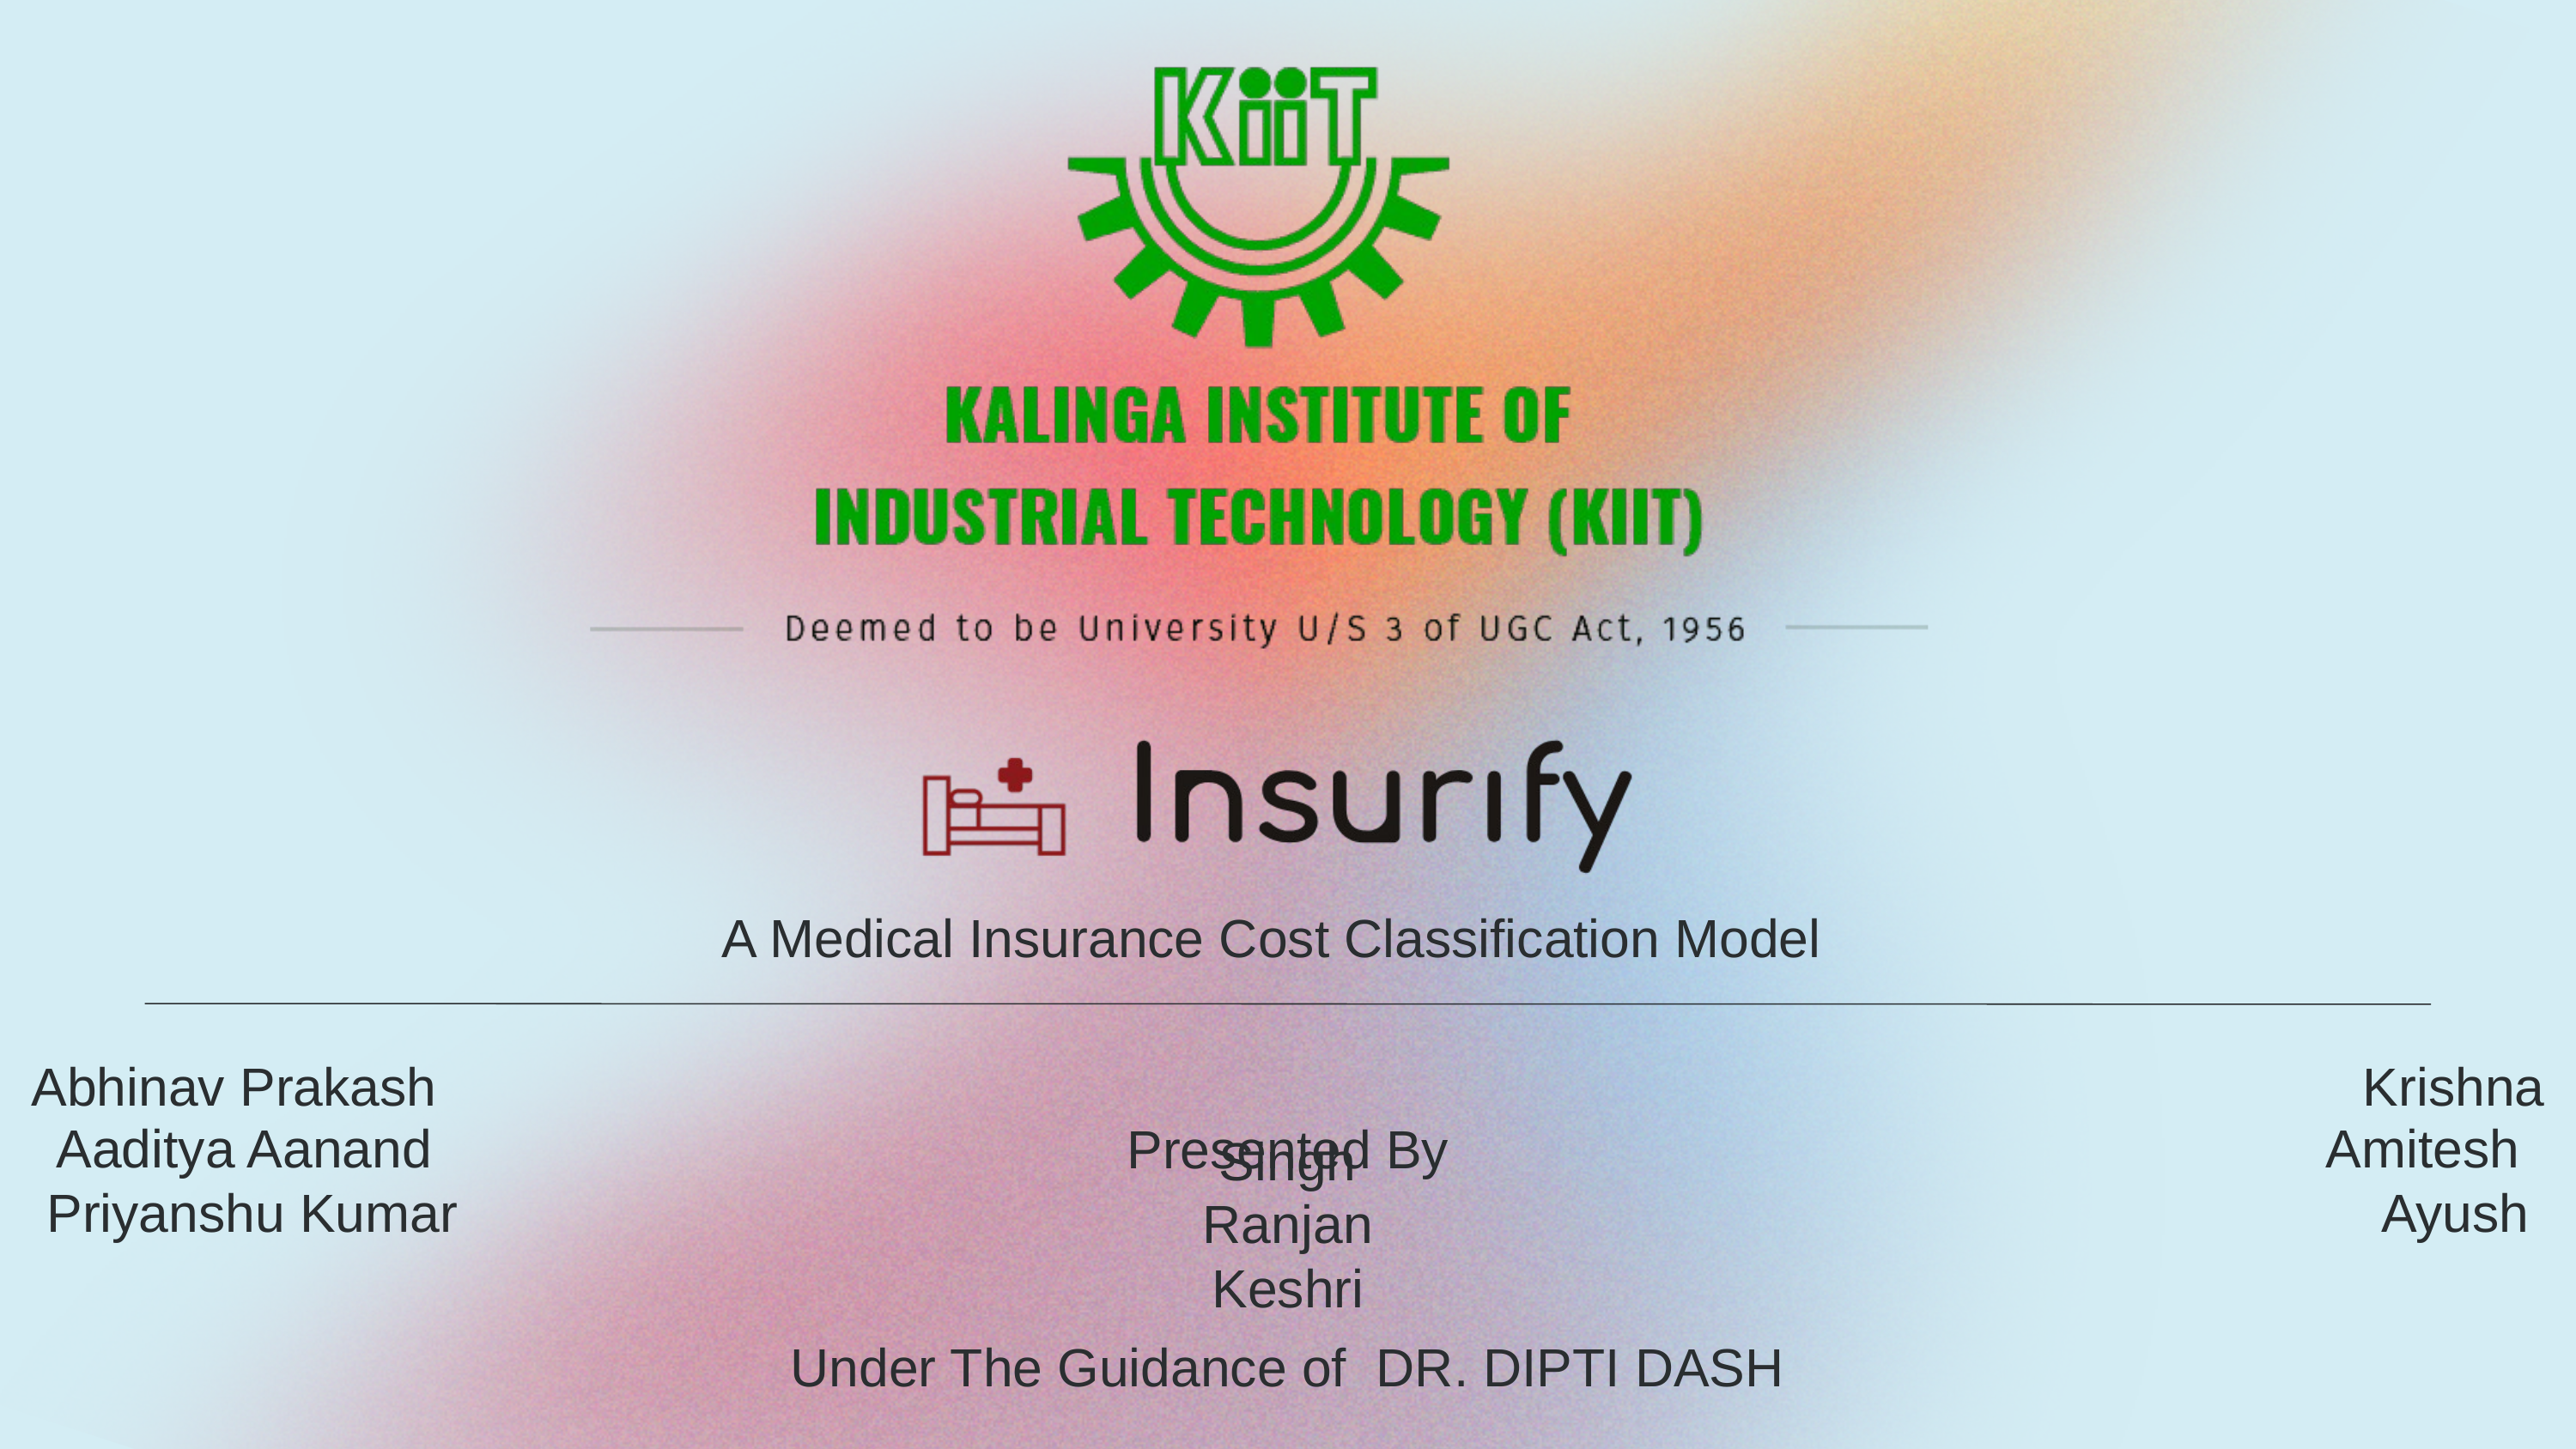

A Medical Insurance Cost Classification Model

Abhinav Prakash                                                                                                                                  Krishna Singh
Aaditya Aanand                                                                                                                                Amitesh Ranjan
Presented By
Priyanshu Kumar                                                                                                                                  Ayush Keshri
Under The Guidance of  DR. DIPTI DASH